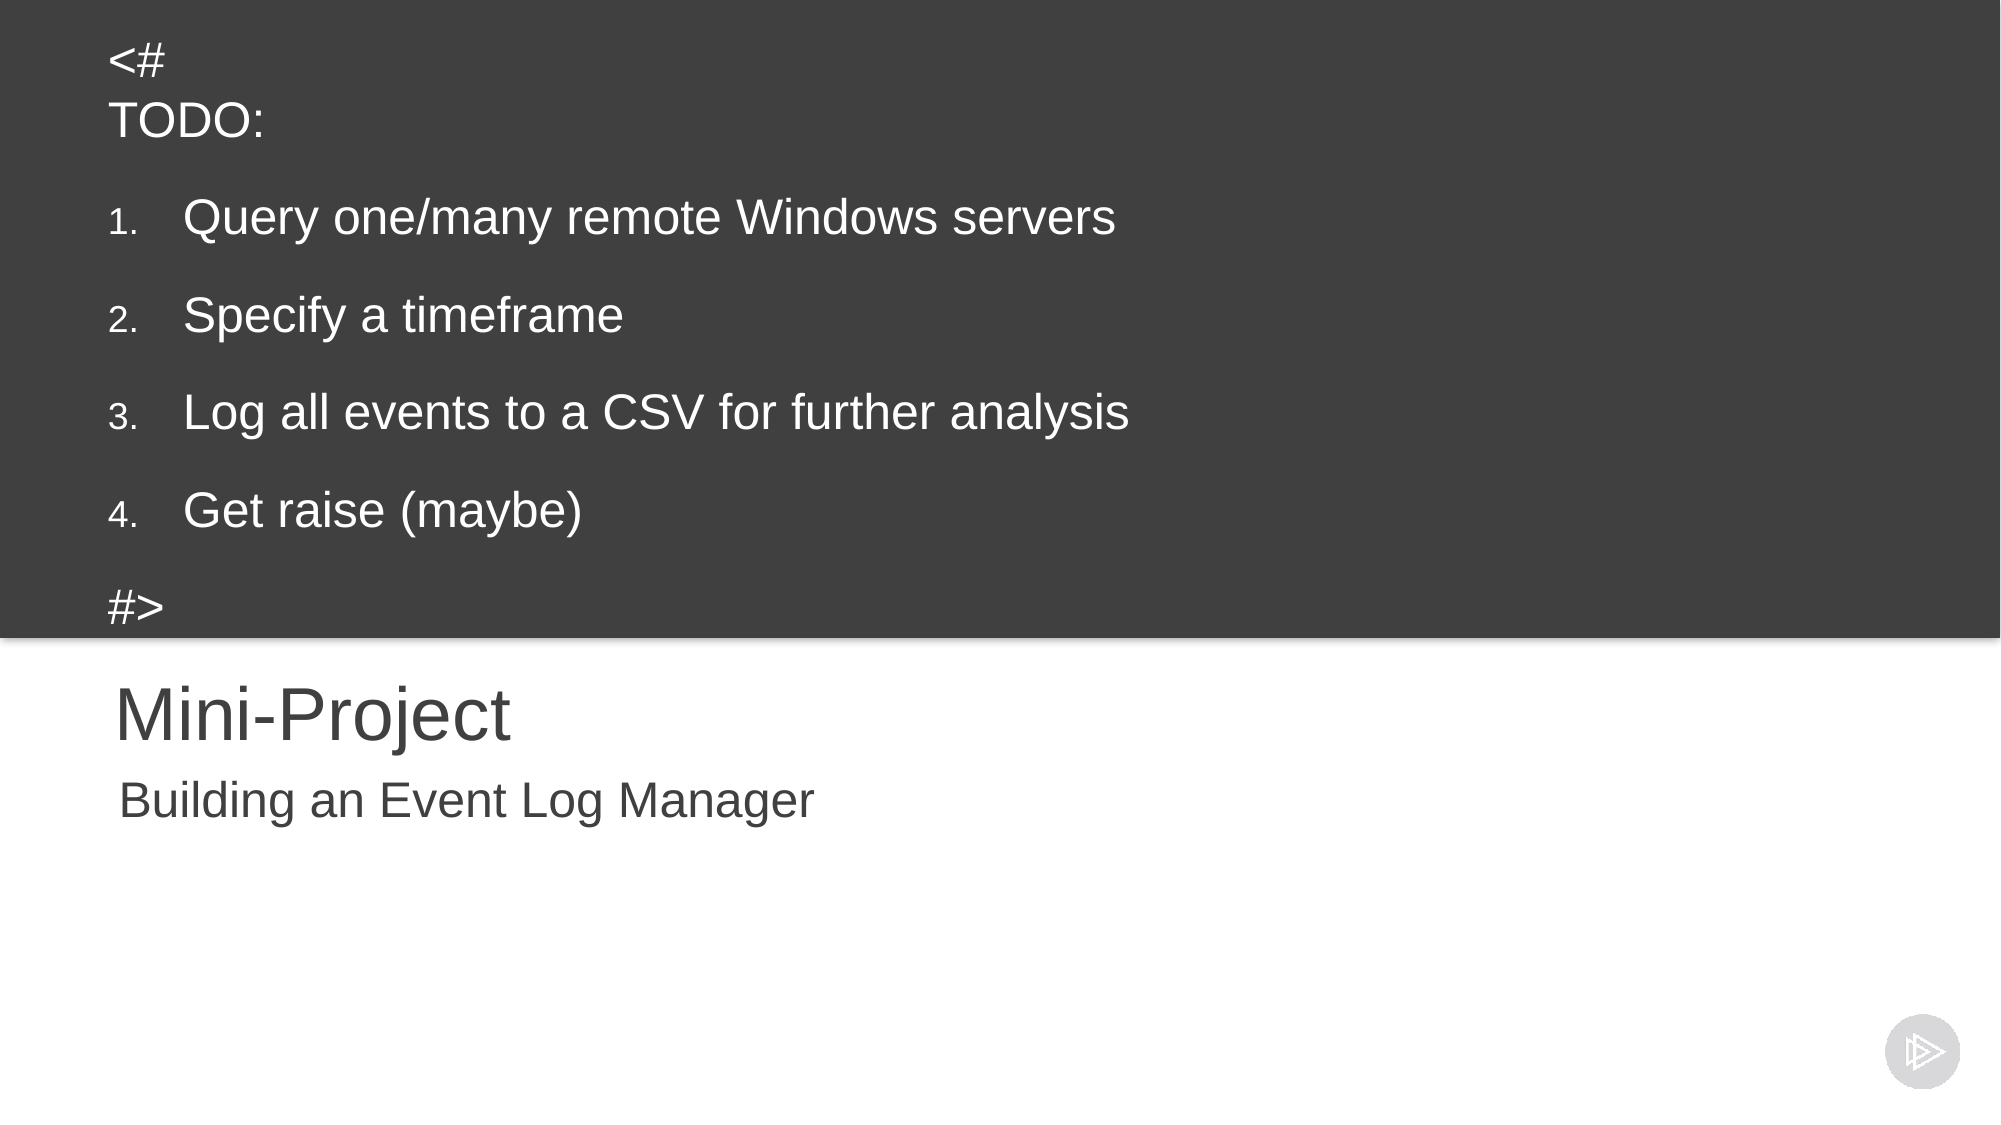

<#
TODO:
Query one/many remote Windows servers
Specify a timeframe
Log all events to a CSV for further analysis
Get raise (maybe)
#>
# Mini-Project
Building an Event Log Manager